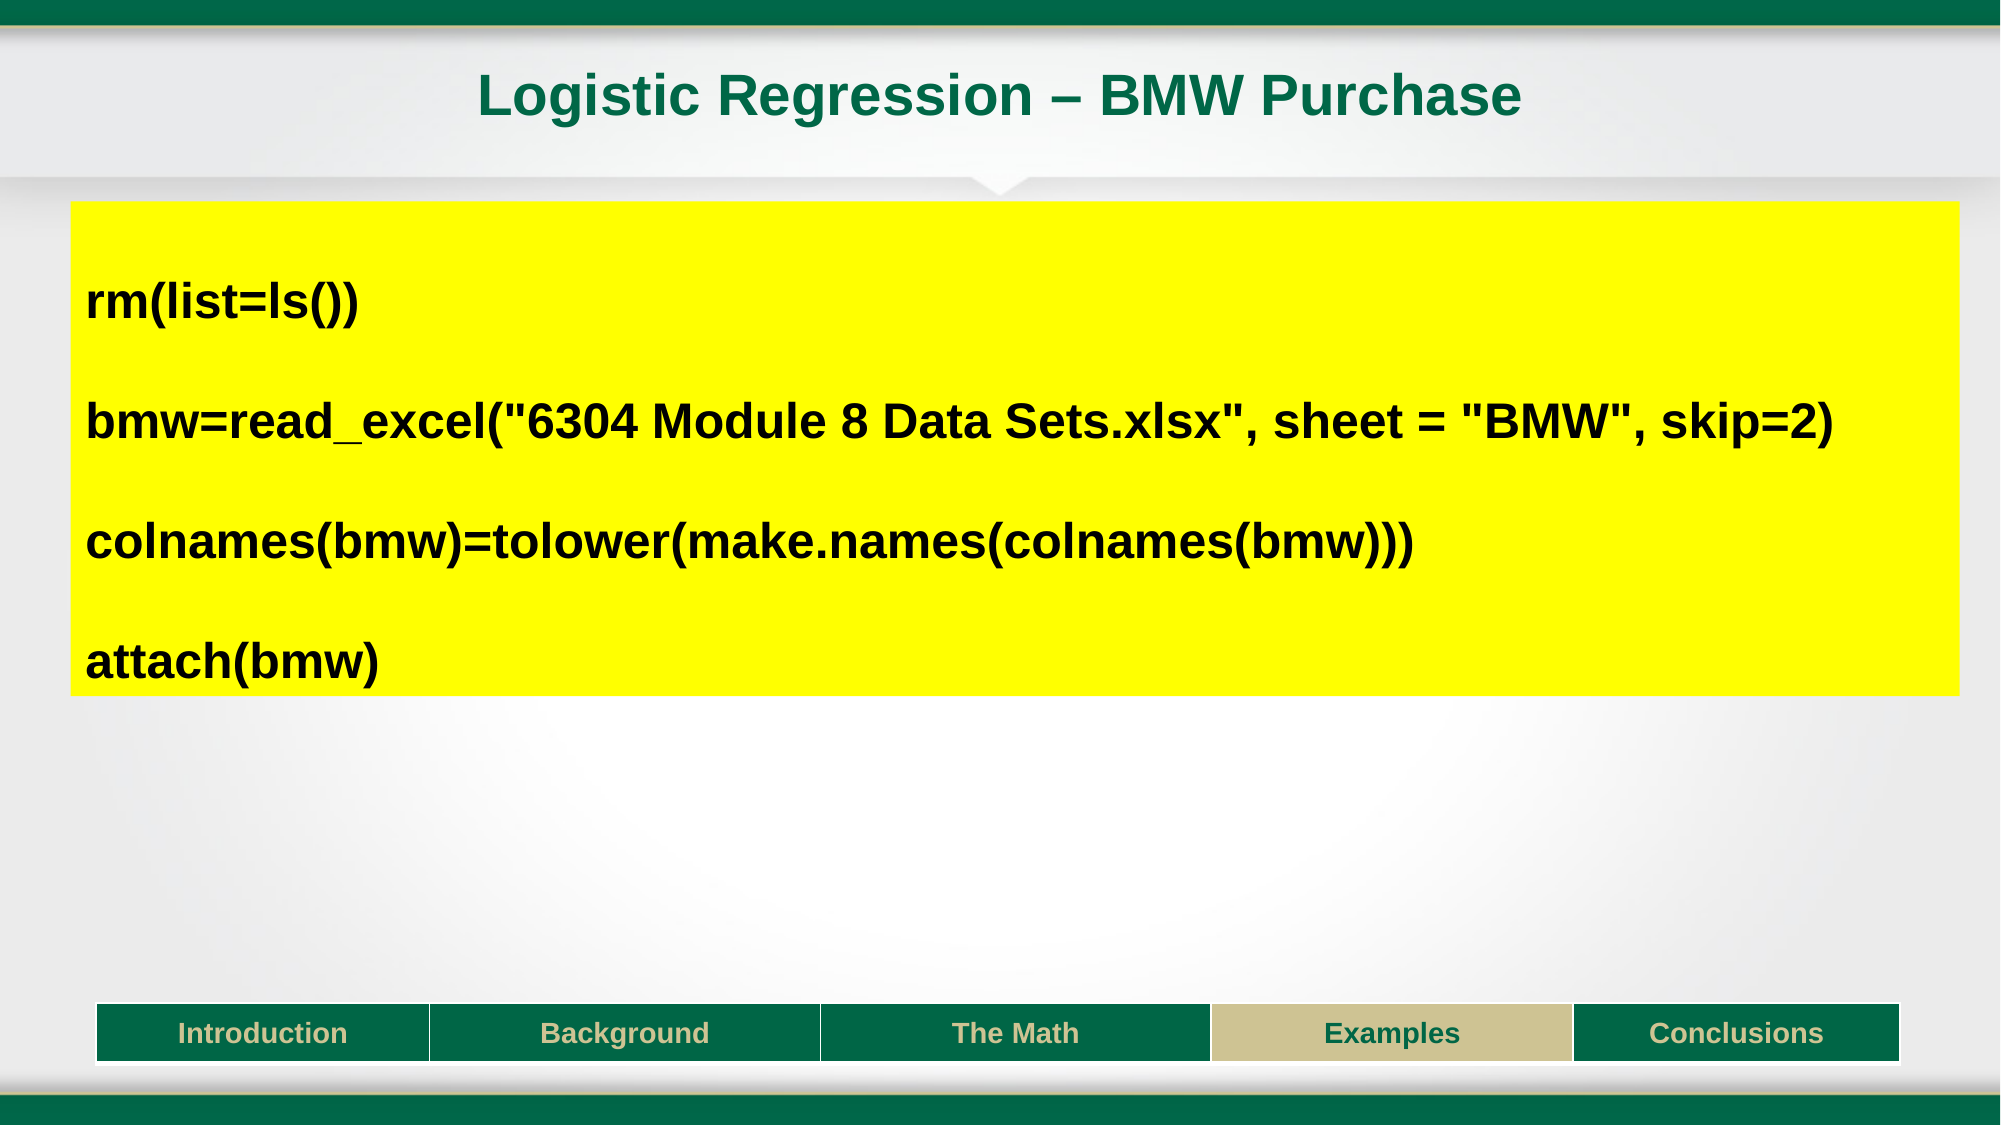

# Logistic Regression – BMW Purchase
rm(list=ls())
bmw=read_excel("6304 Module 8 Data Sets.xlsx", sheet = "BMW", skip=2)
colnames(bmw)=tolower(make.names(colnames(bmw)))
attach(bmw)
| Introduction | Background | The Math | Examples | Conclusions |
| --- | --- | --- | --- | --- |